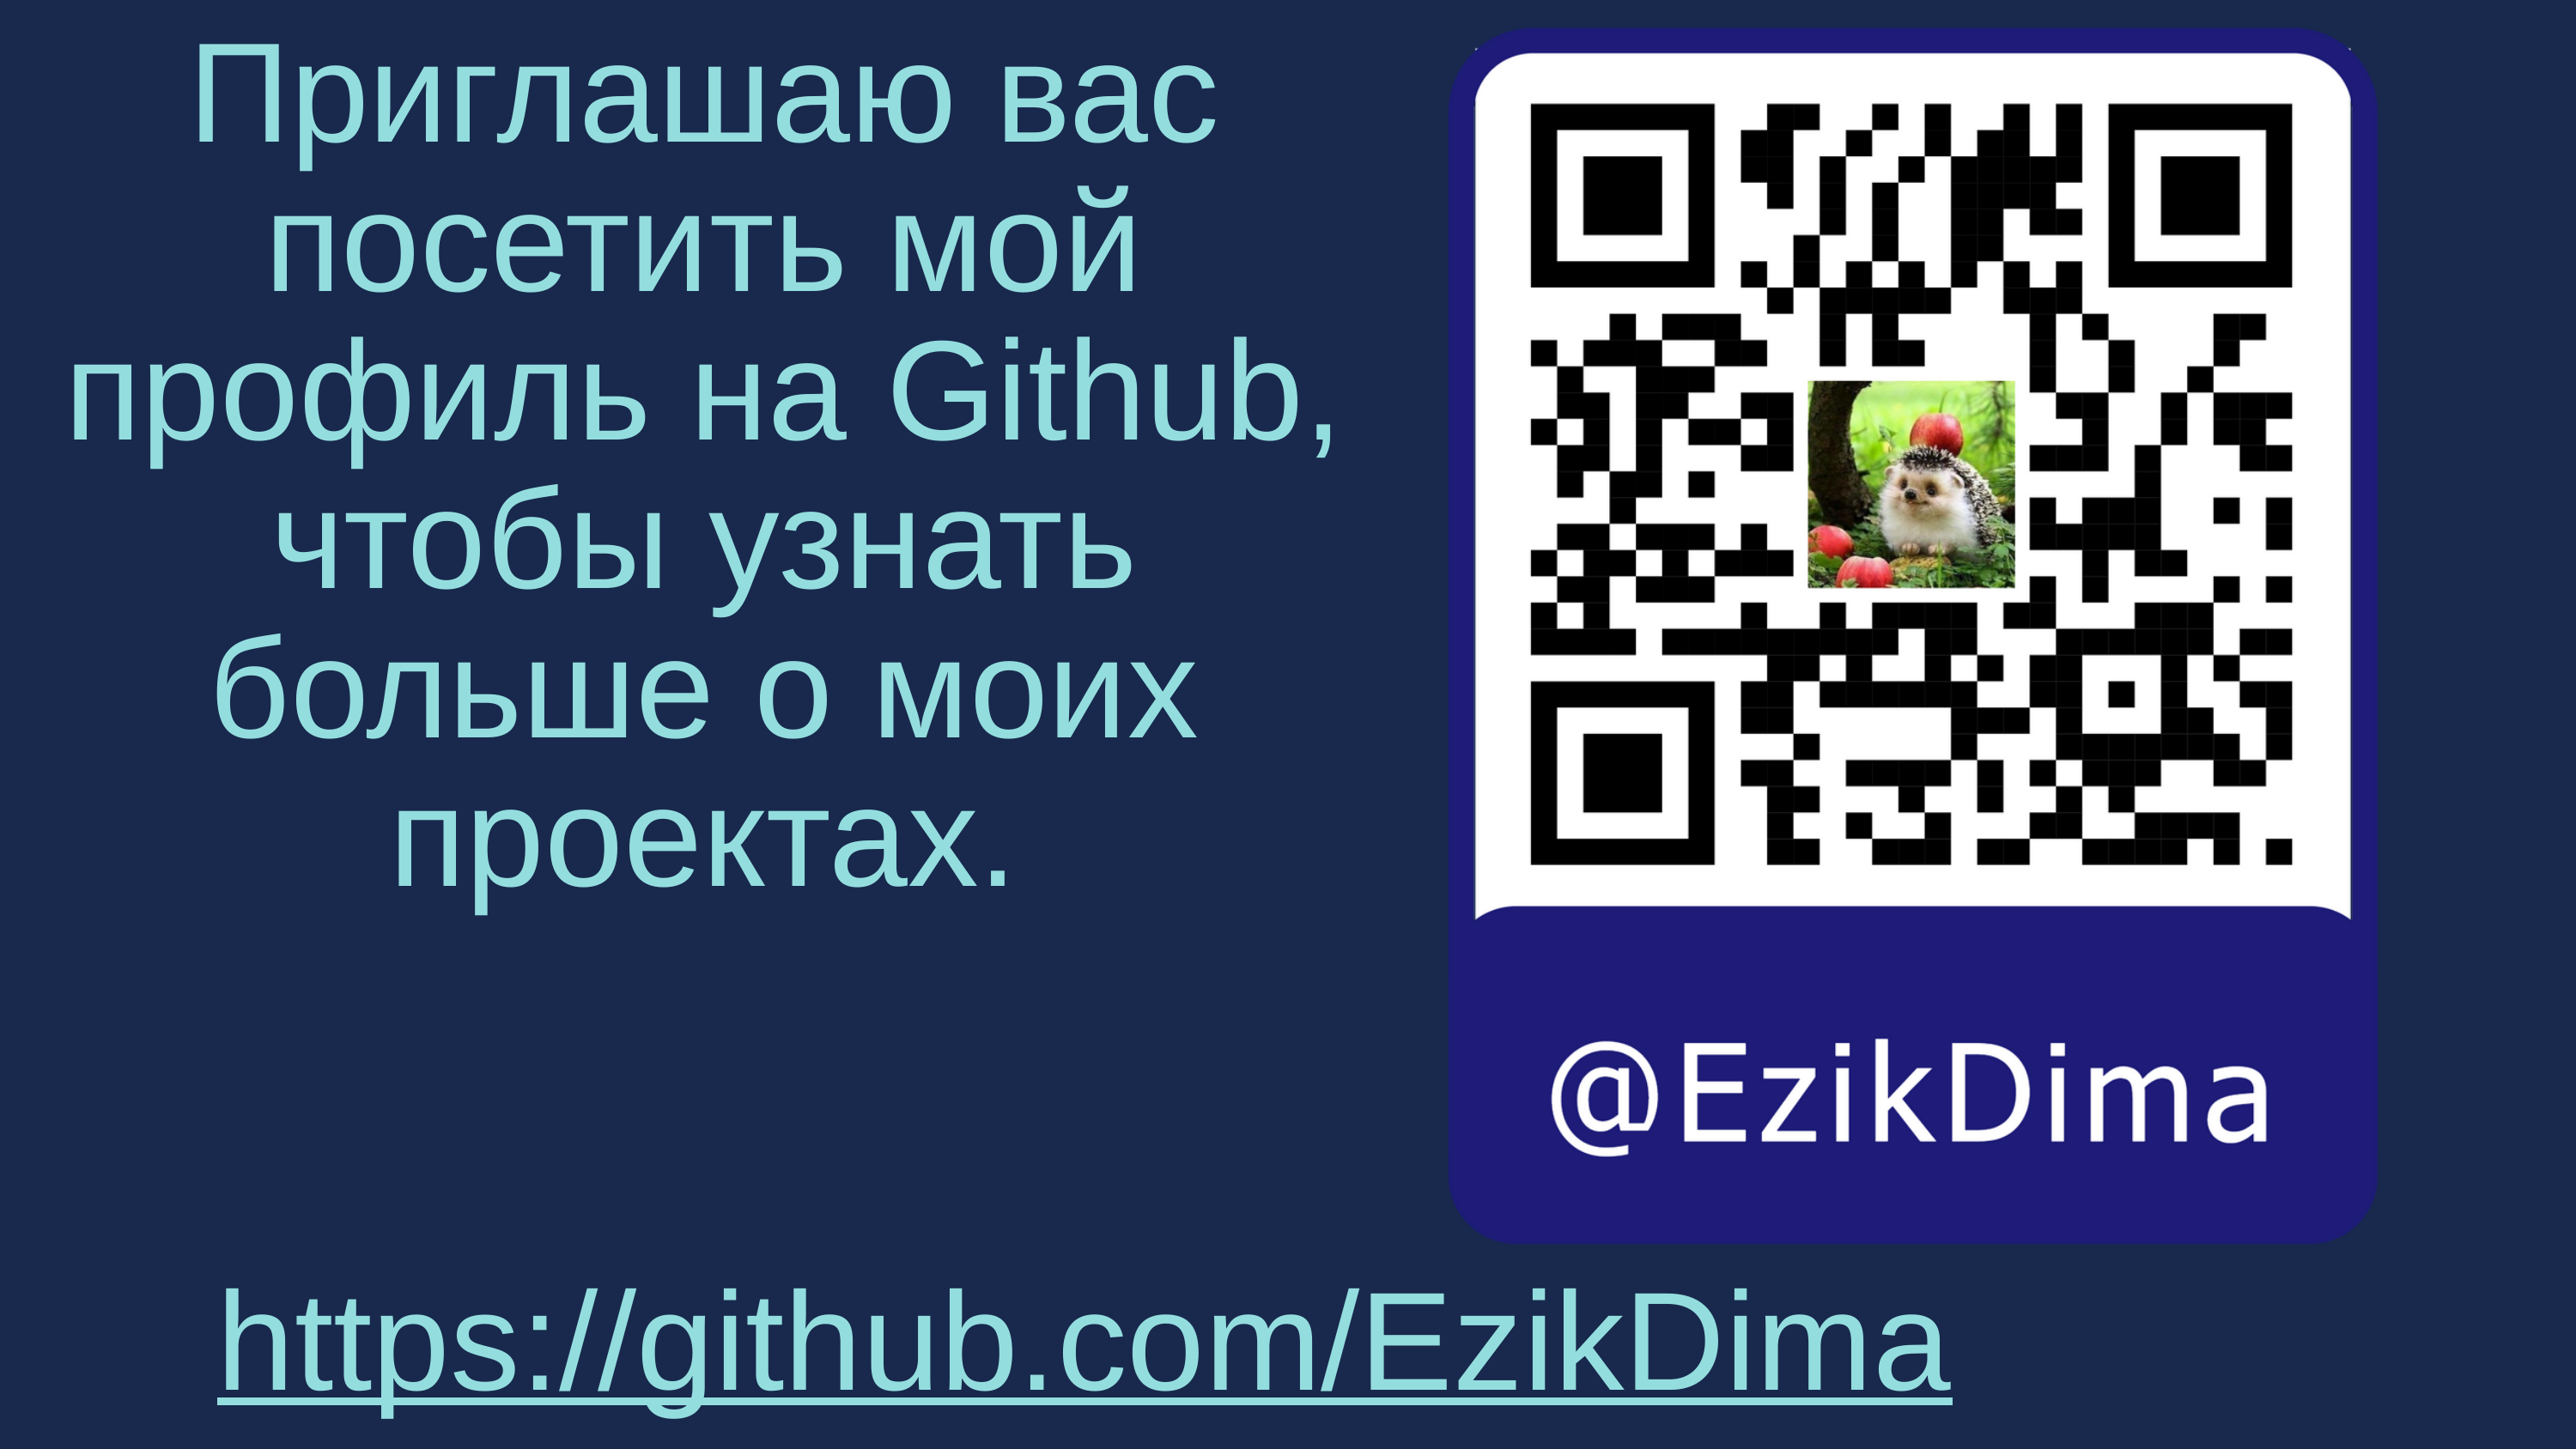

Приглашаю вас посетить мой профиль на Github, чтобы узнать больше о моих проектах.
https://github.com/EzikDima